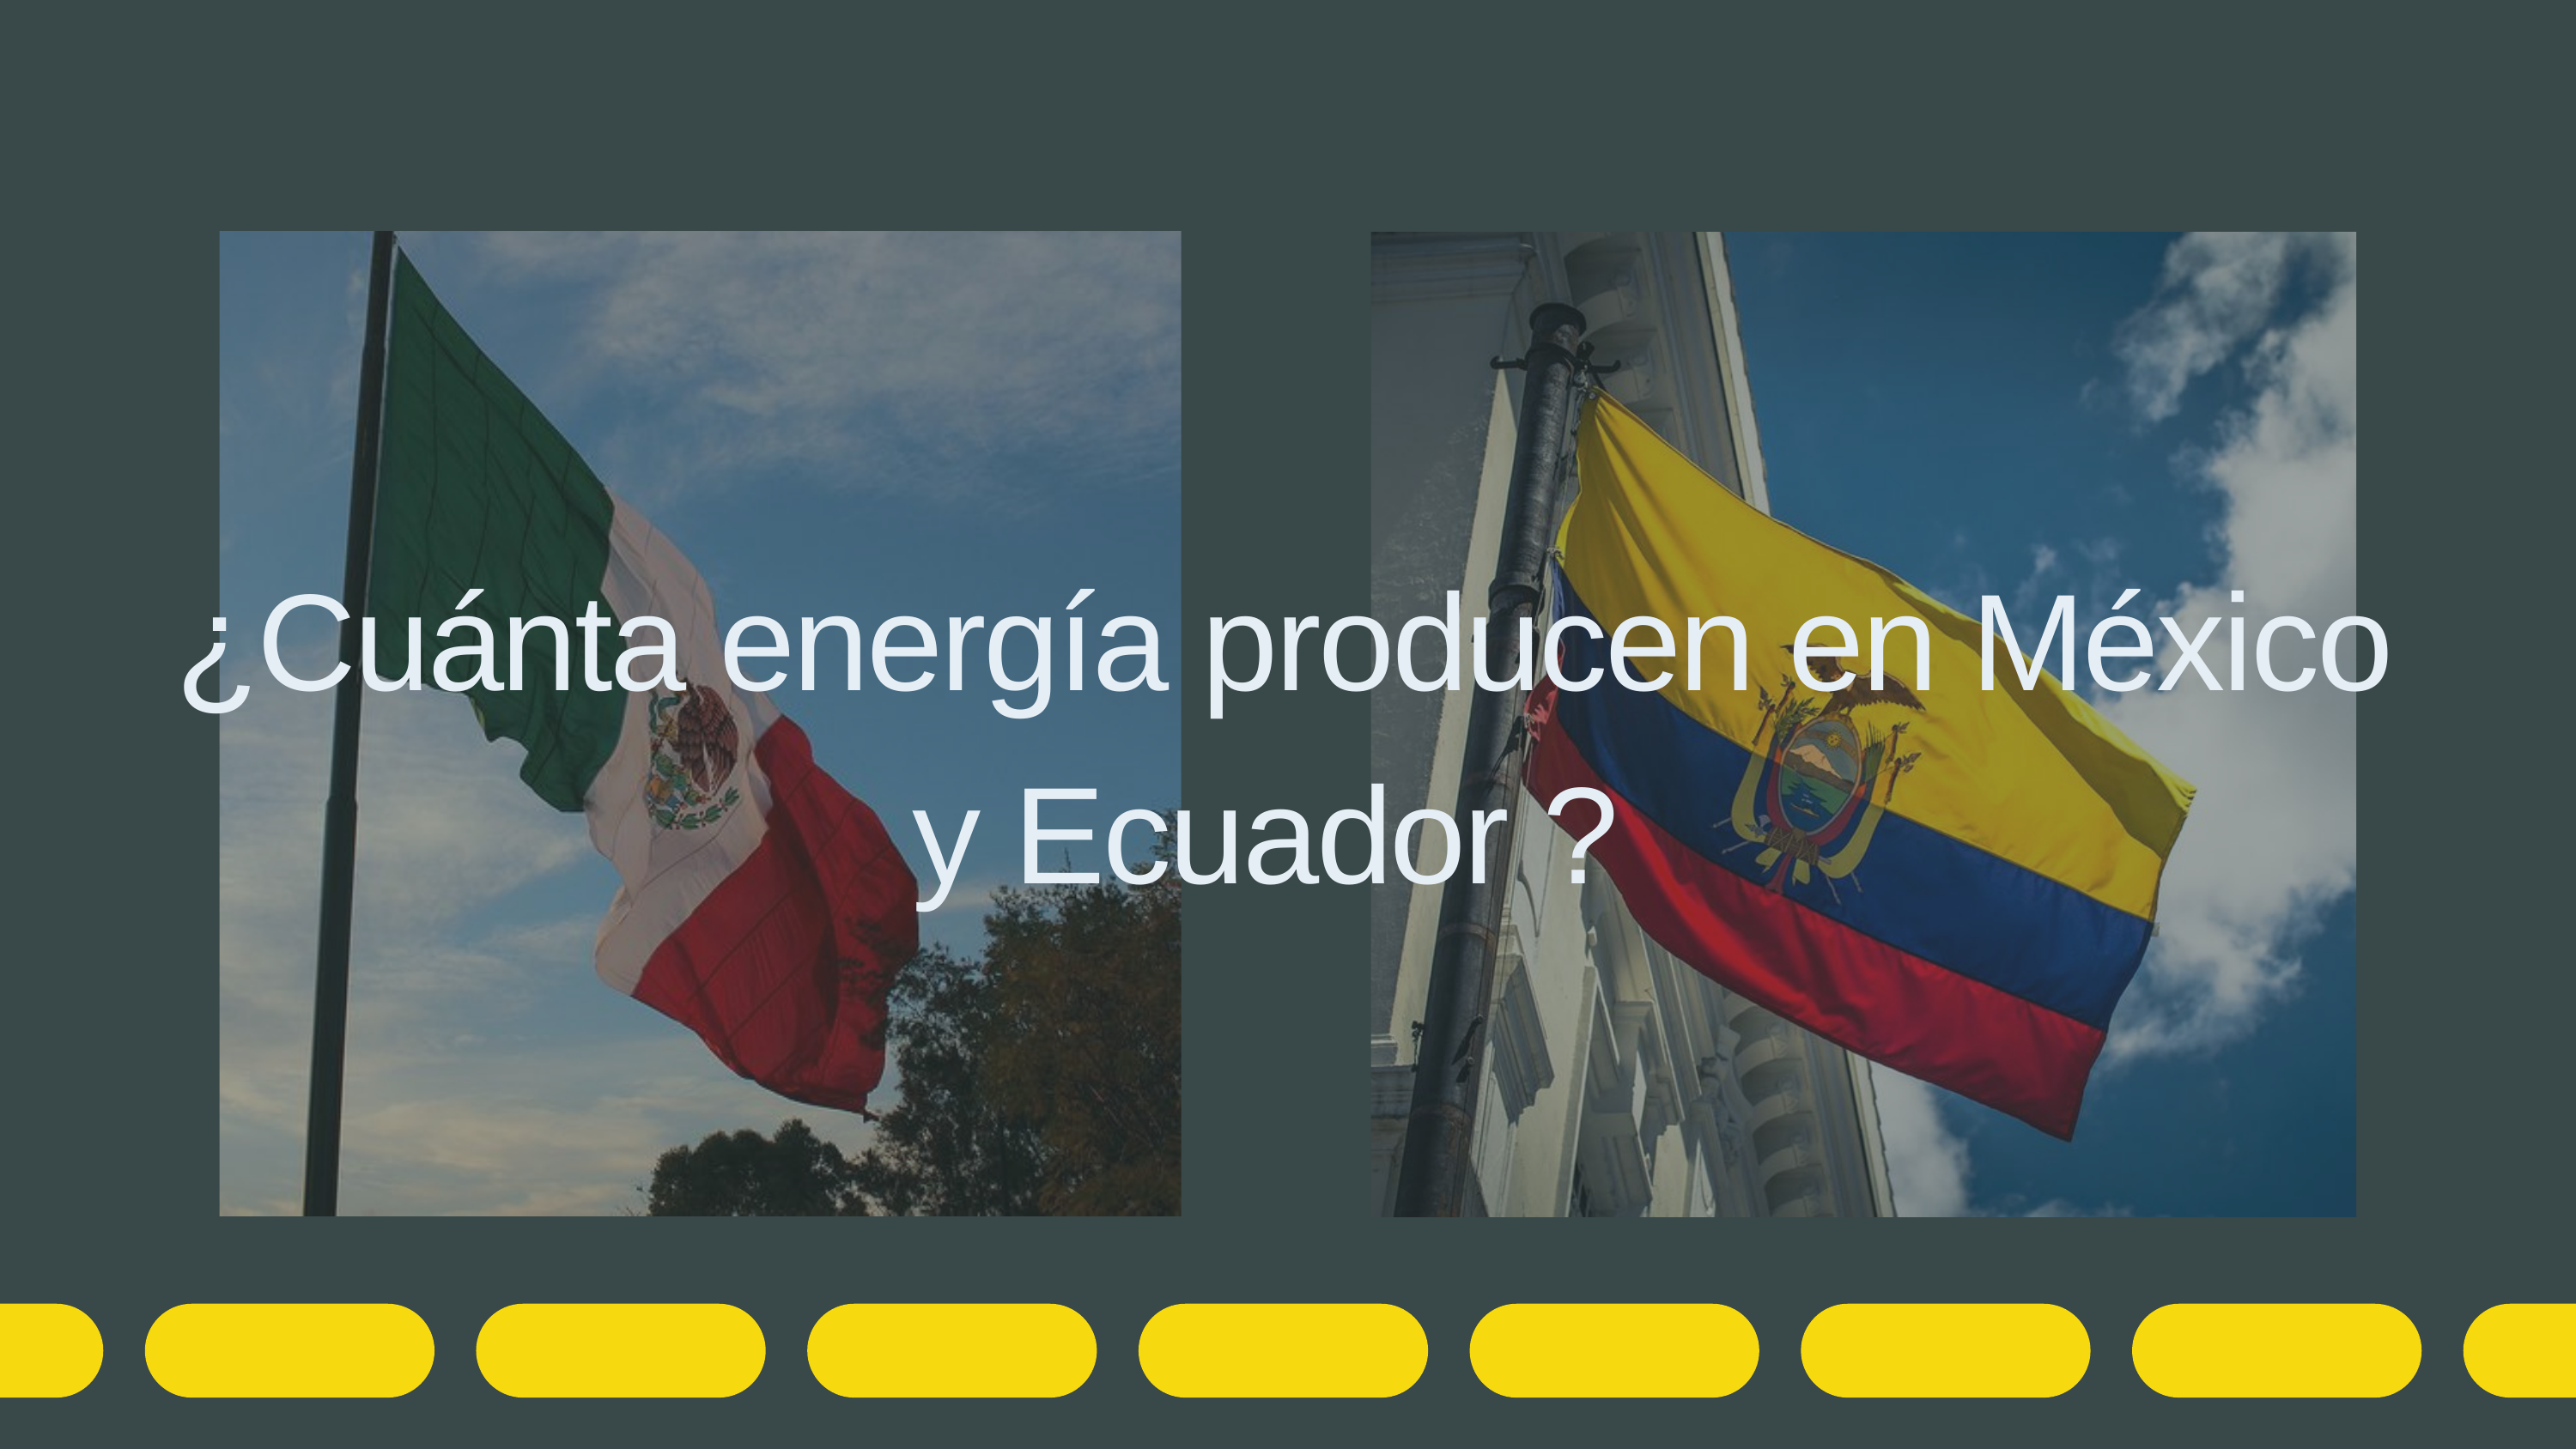

¿Cuánta energía producen en México y Ecuador ?